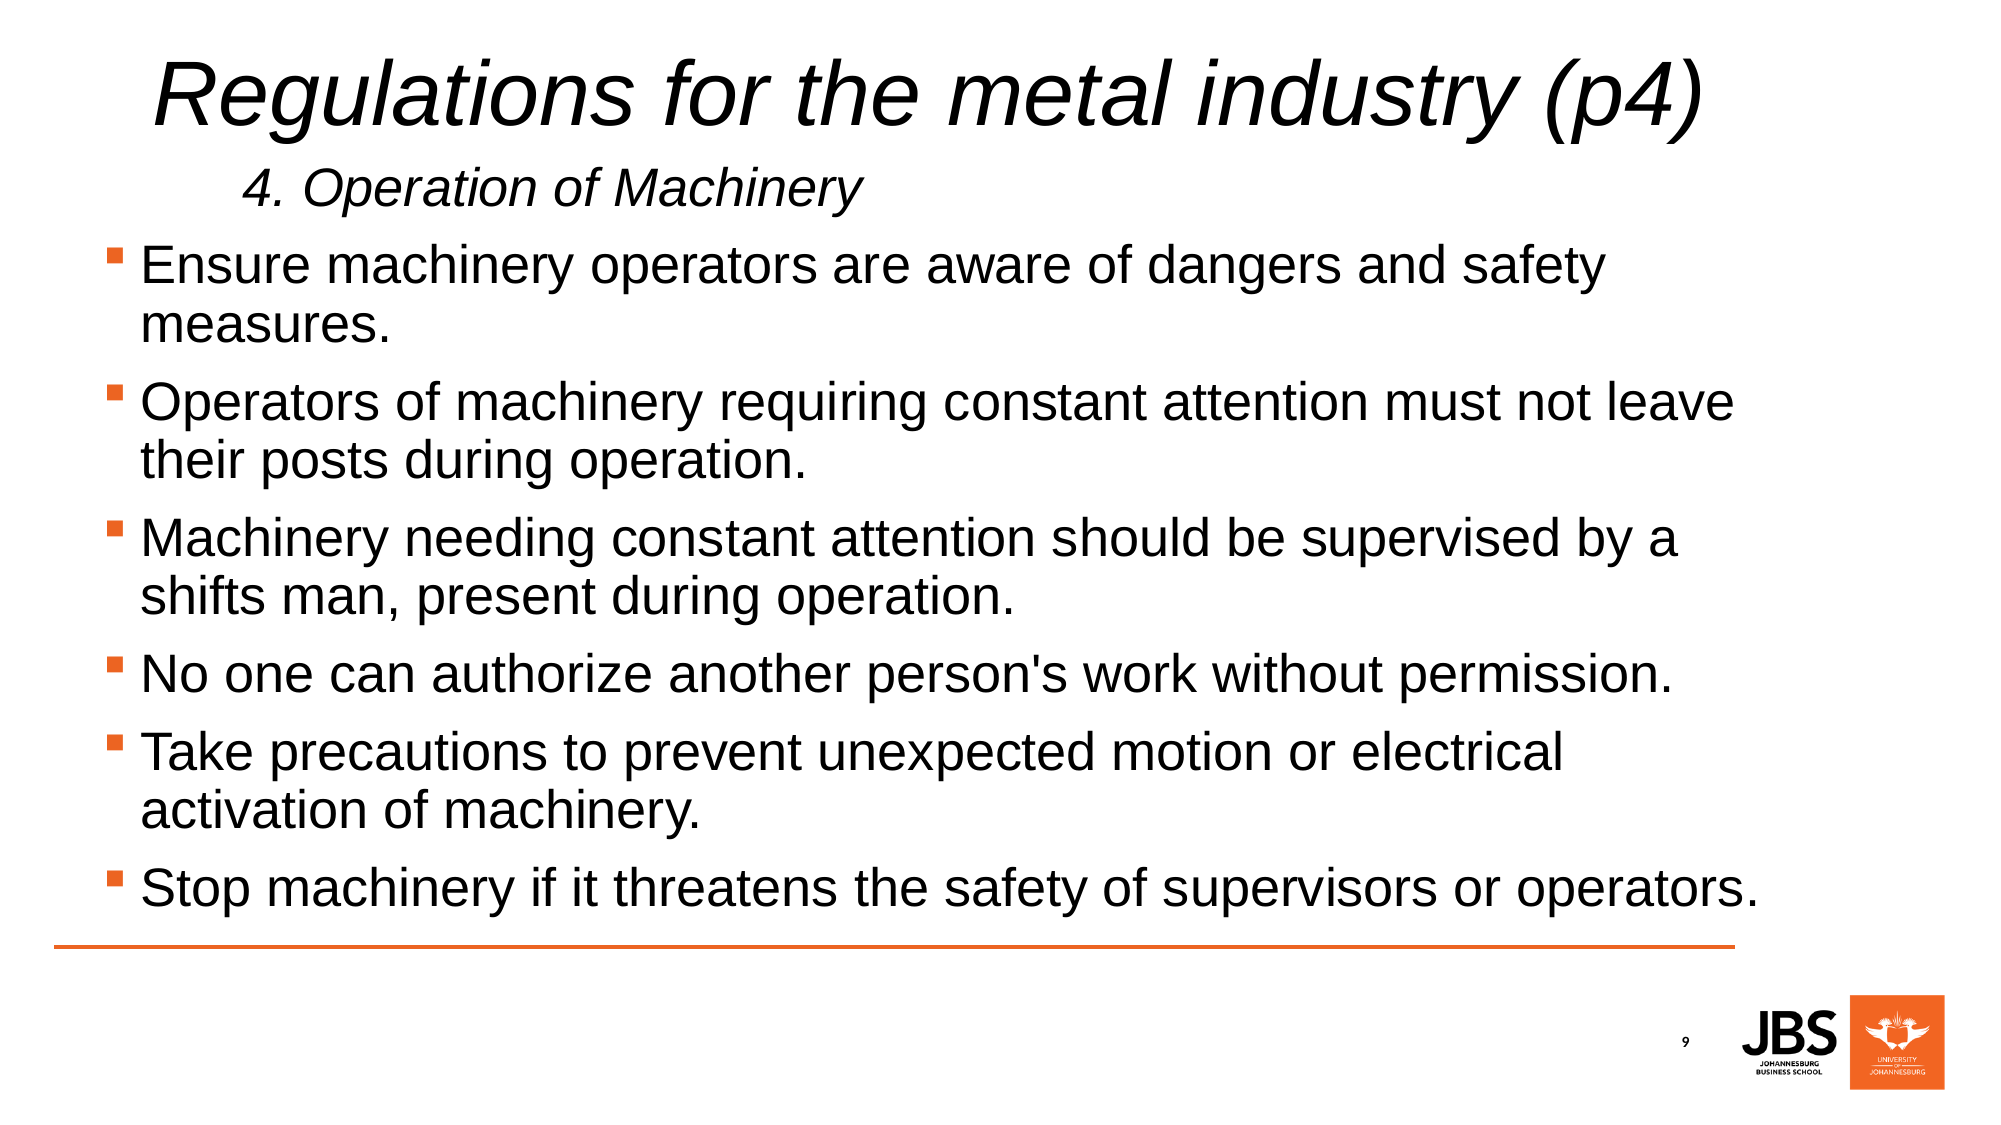

# Regulations for the metal industry (p4)
	4. Operation of Machinery
Ensure machinery operators are aware of dangers and safety measures.
Operators of machinery requiring constant attention must not leave their posts during operation.
Machinery needing constant attention should be supervised by a shifts man, present during operation.
No one can authorize another person's work without permission.
Take precautions to prevent unexpected motion or electrical activation of machinery.
Stop machinery if it threatens the safety of supervisors or operators.